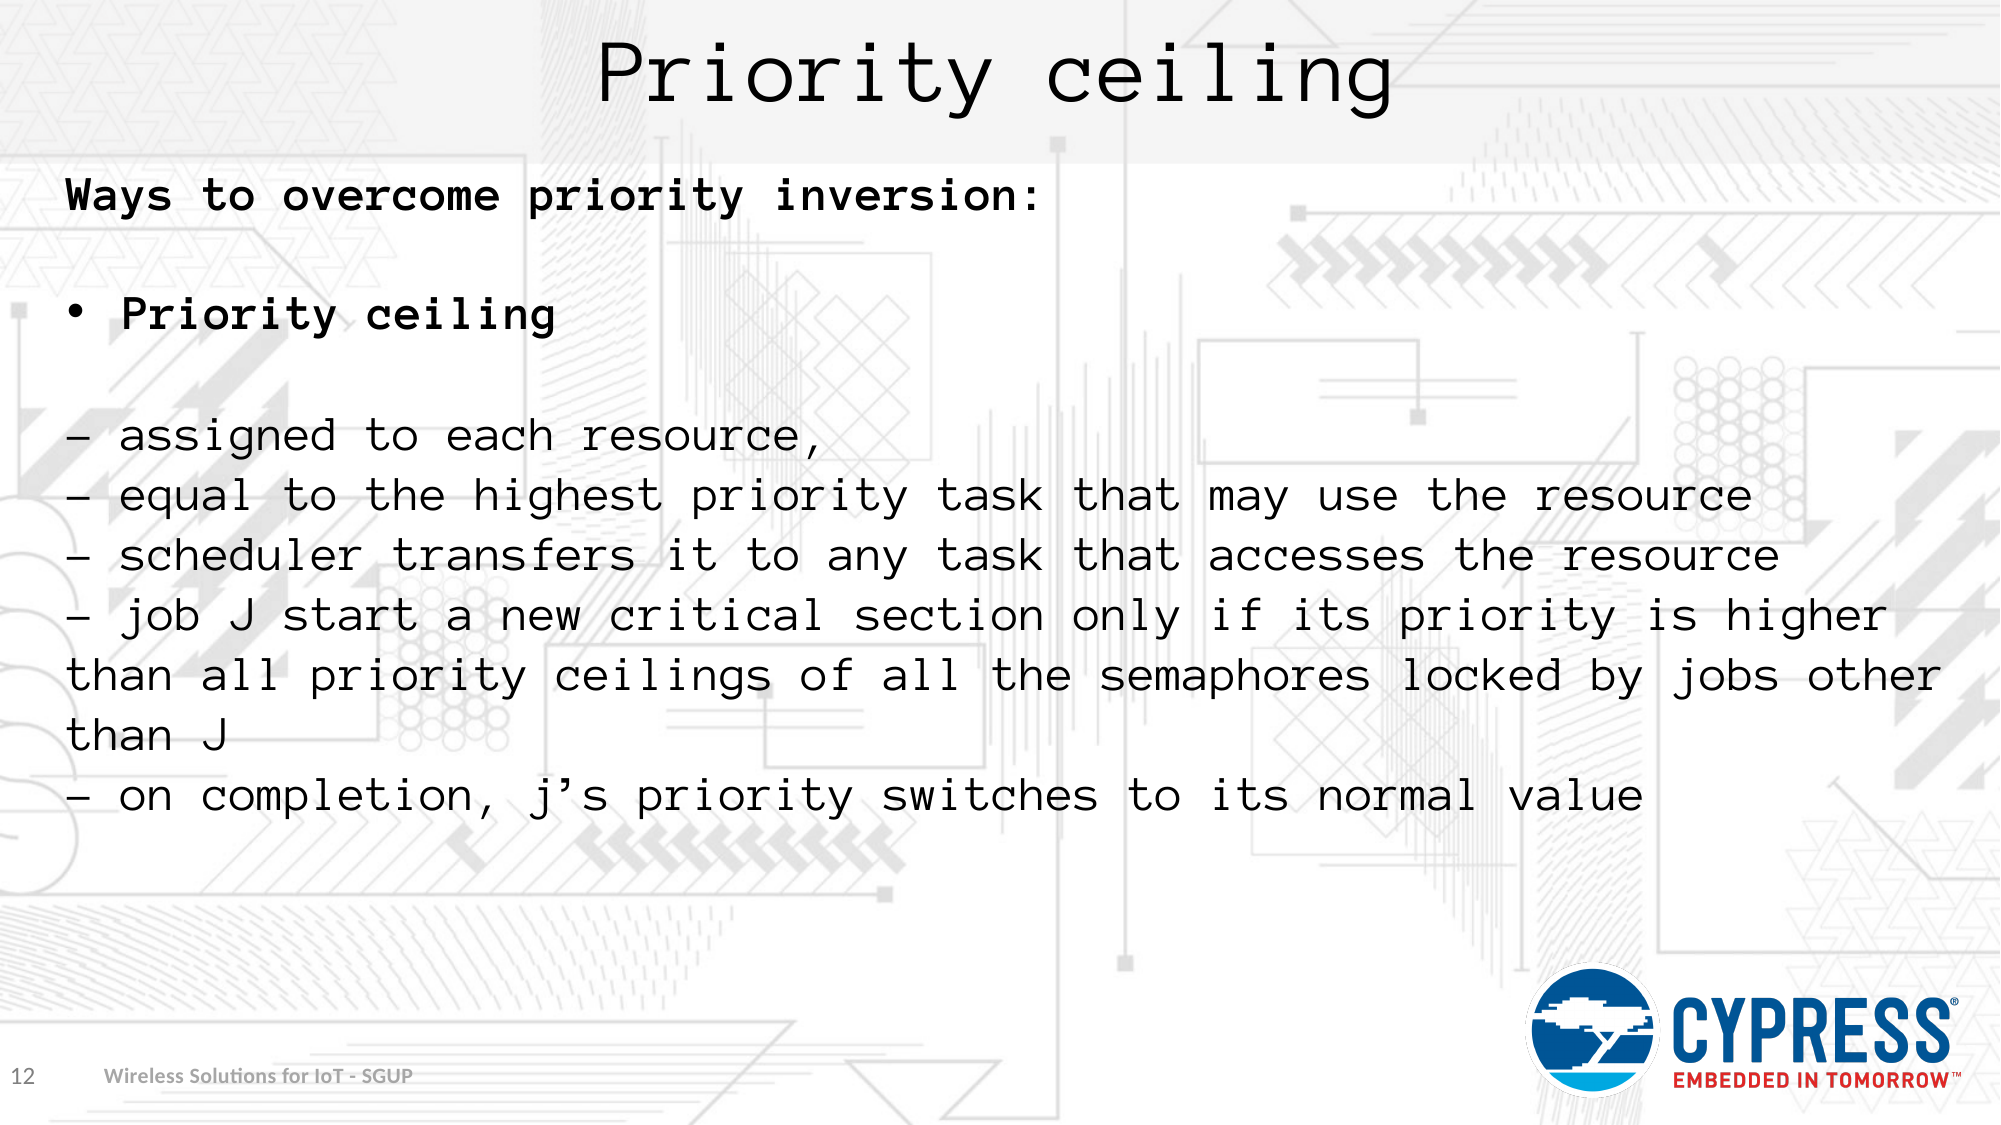

# Priority ceiling
Ways to overcome priority inversion:

Priority ceiling

- assigned to each resource,
- equal to the highest priority task that may use the resource
- scheduler transfers it to any task that accesses the resource
- job J start a new critical section only if its priority is higher than all priority ceilings of all the semaphores locked by jobs other than J
- on completion, j’s priority switches to its normal value